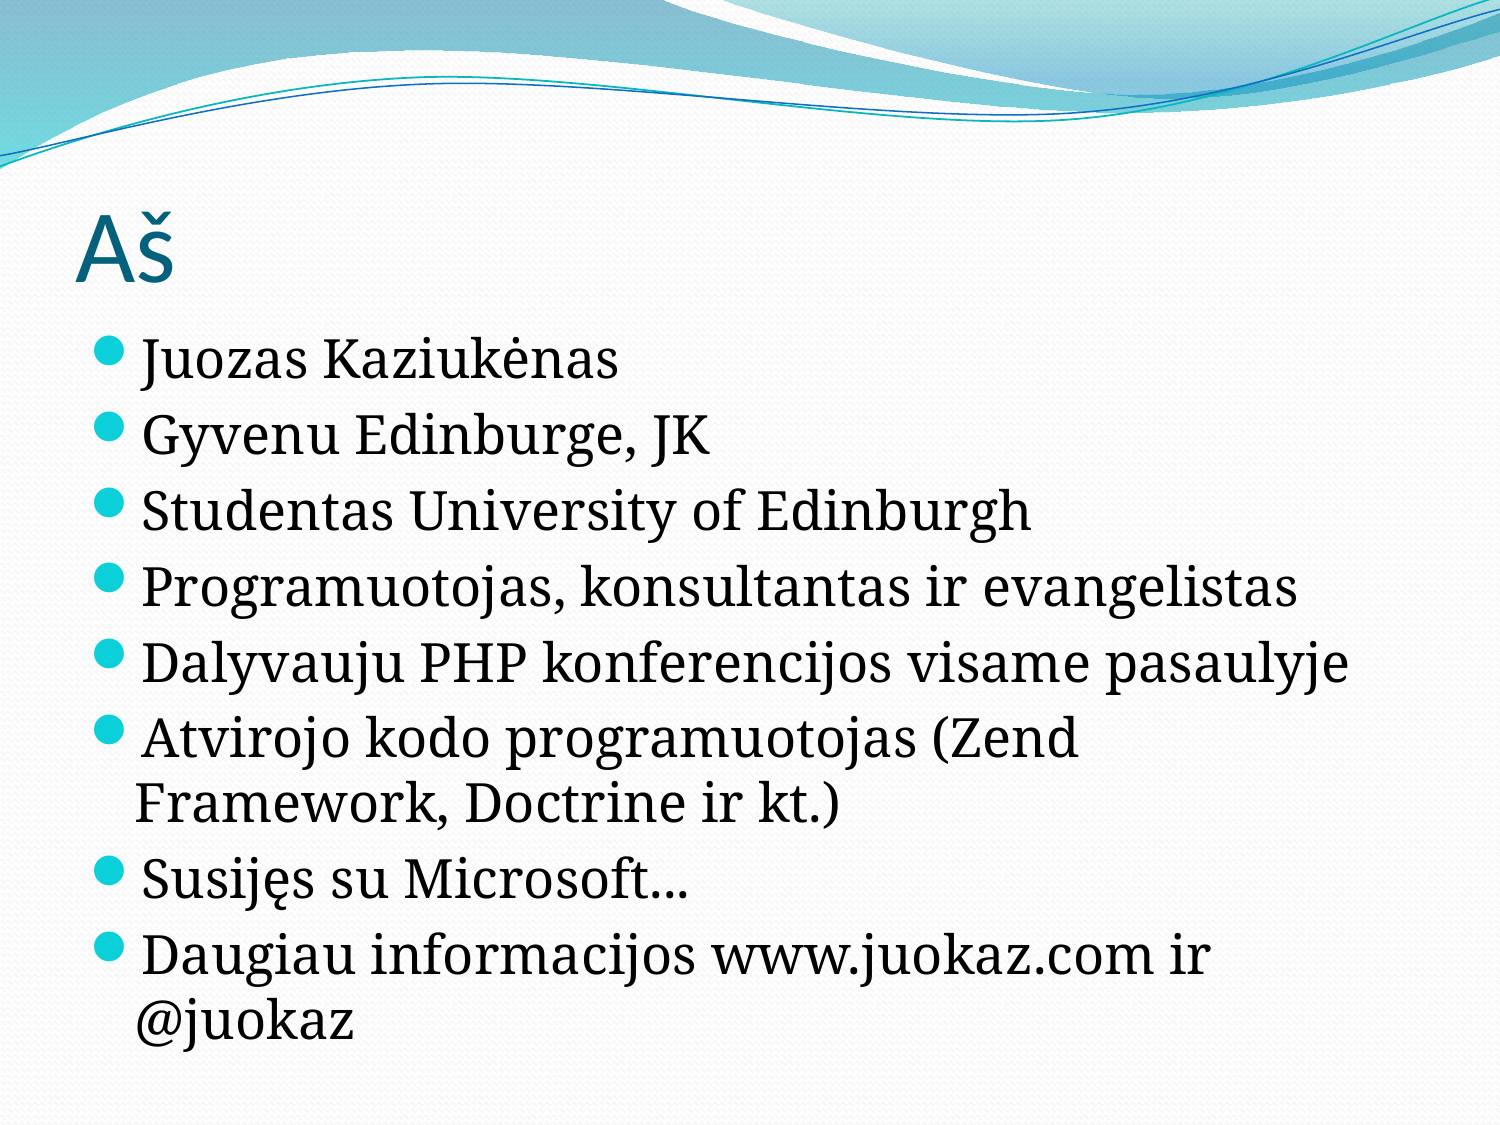

# Aš
Juozas Kaziukėnas
Gyvenu Edinburge, JK
Studentas University of Edinburgh
Programuotojas, konsultantas ir evangelistas
Dalyvauju PHP konferencijos visame pasaulyje
Atvirojo kodo programuotojas (Zend Framework, Doctrine ir kt.)
Susijęs su Microsoft...
Daugiau informacijos www.juokaz.com ir @juokaz